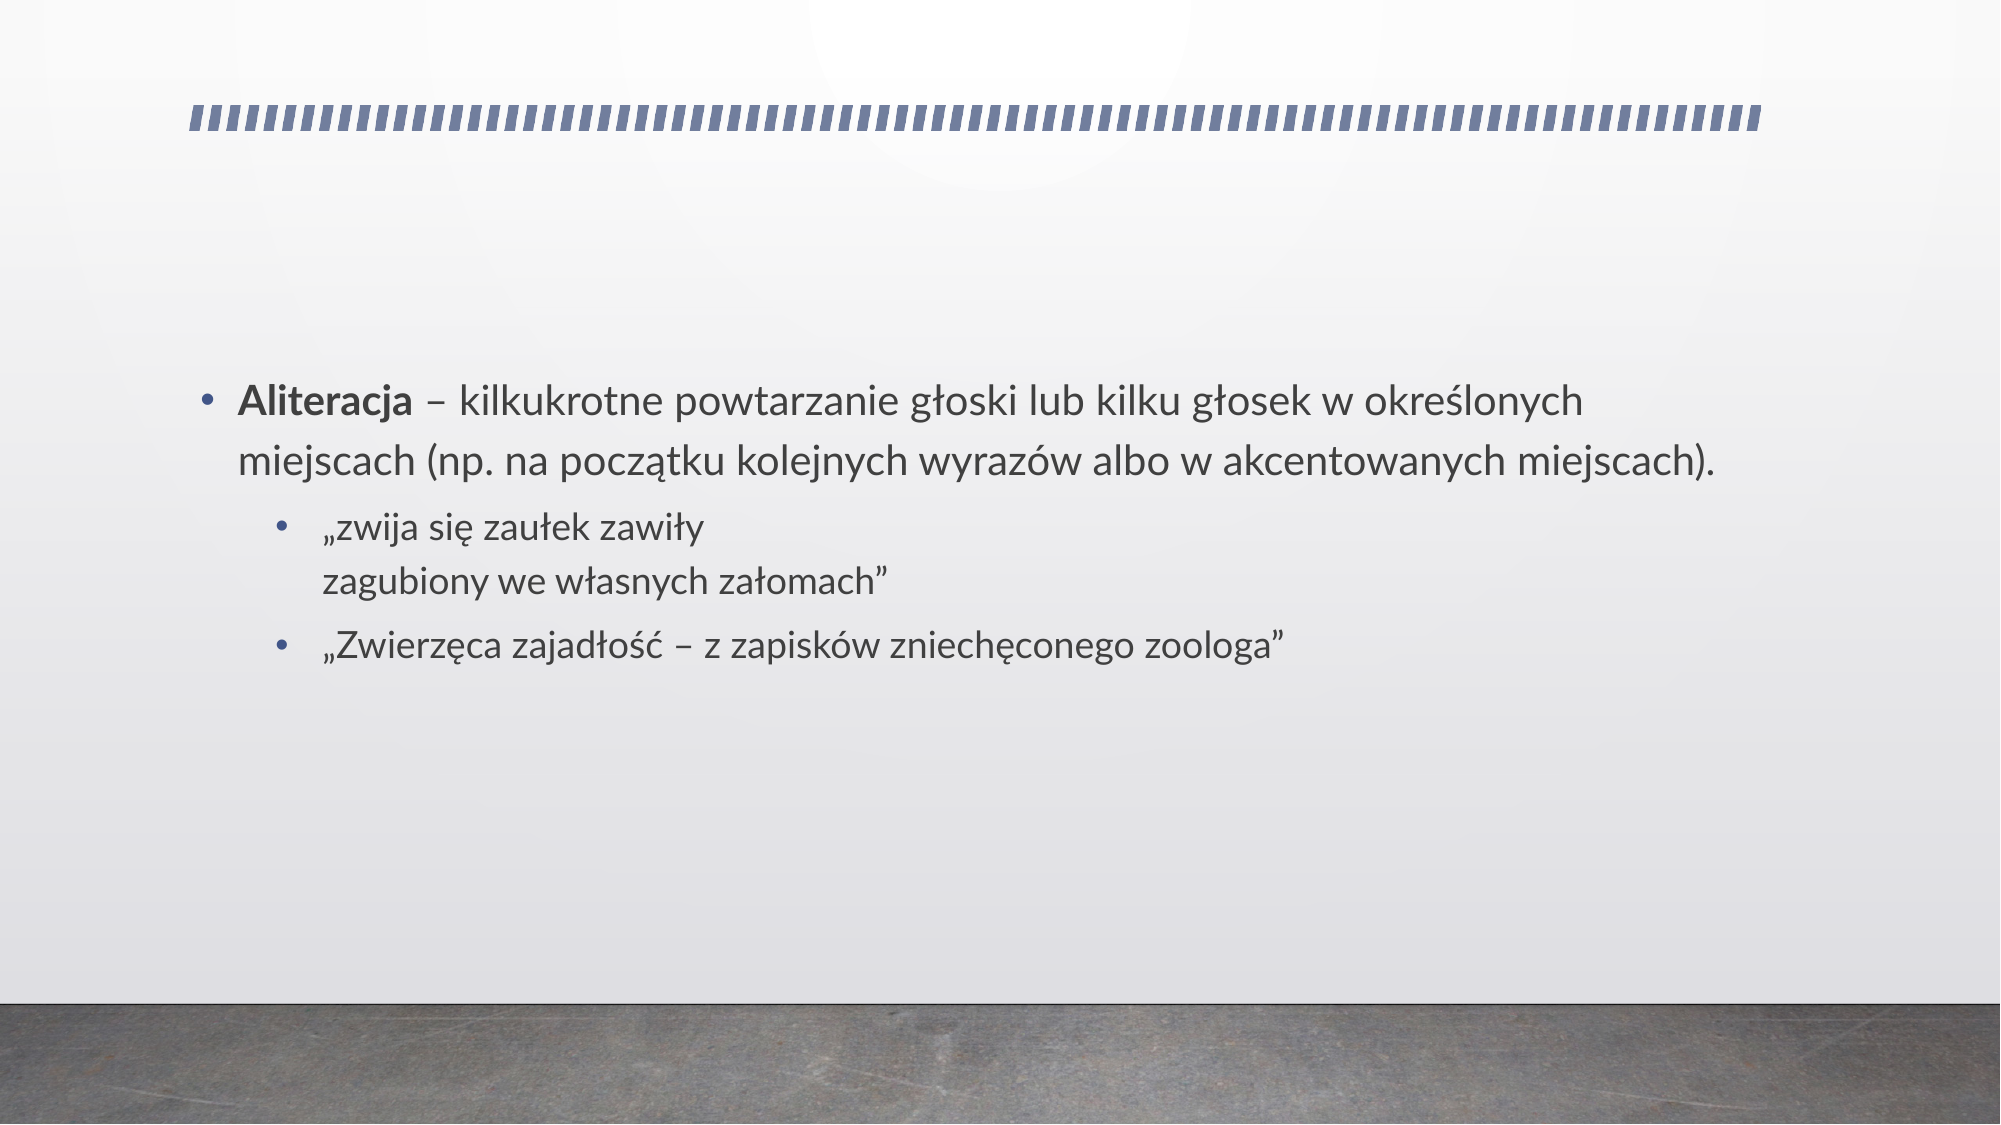

Aliteracja – kilkukrotne powtarzanie głoski lub kilku głosek w określonych miejscach (np. na początku kolejnych wyrazów albo w akcentowanych miejscach).
„zwija się zaułek zawiły
zagubiony we własnych załomach”
„Zwierzęca zajadłość – z zapisków zniechęconego zoologa”